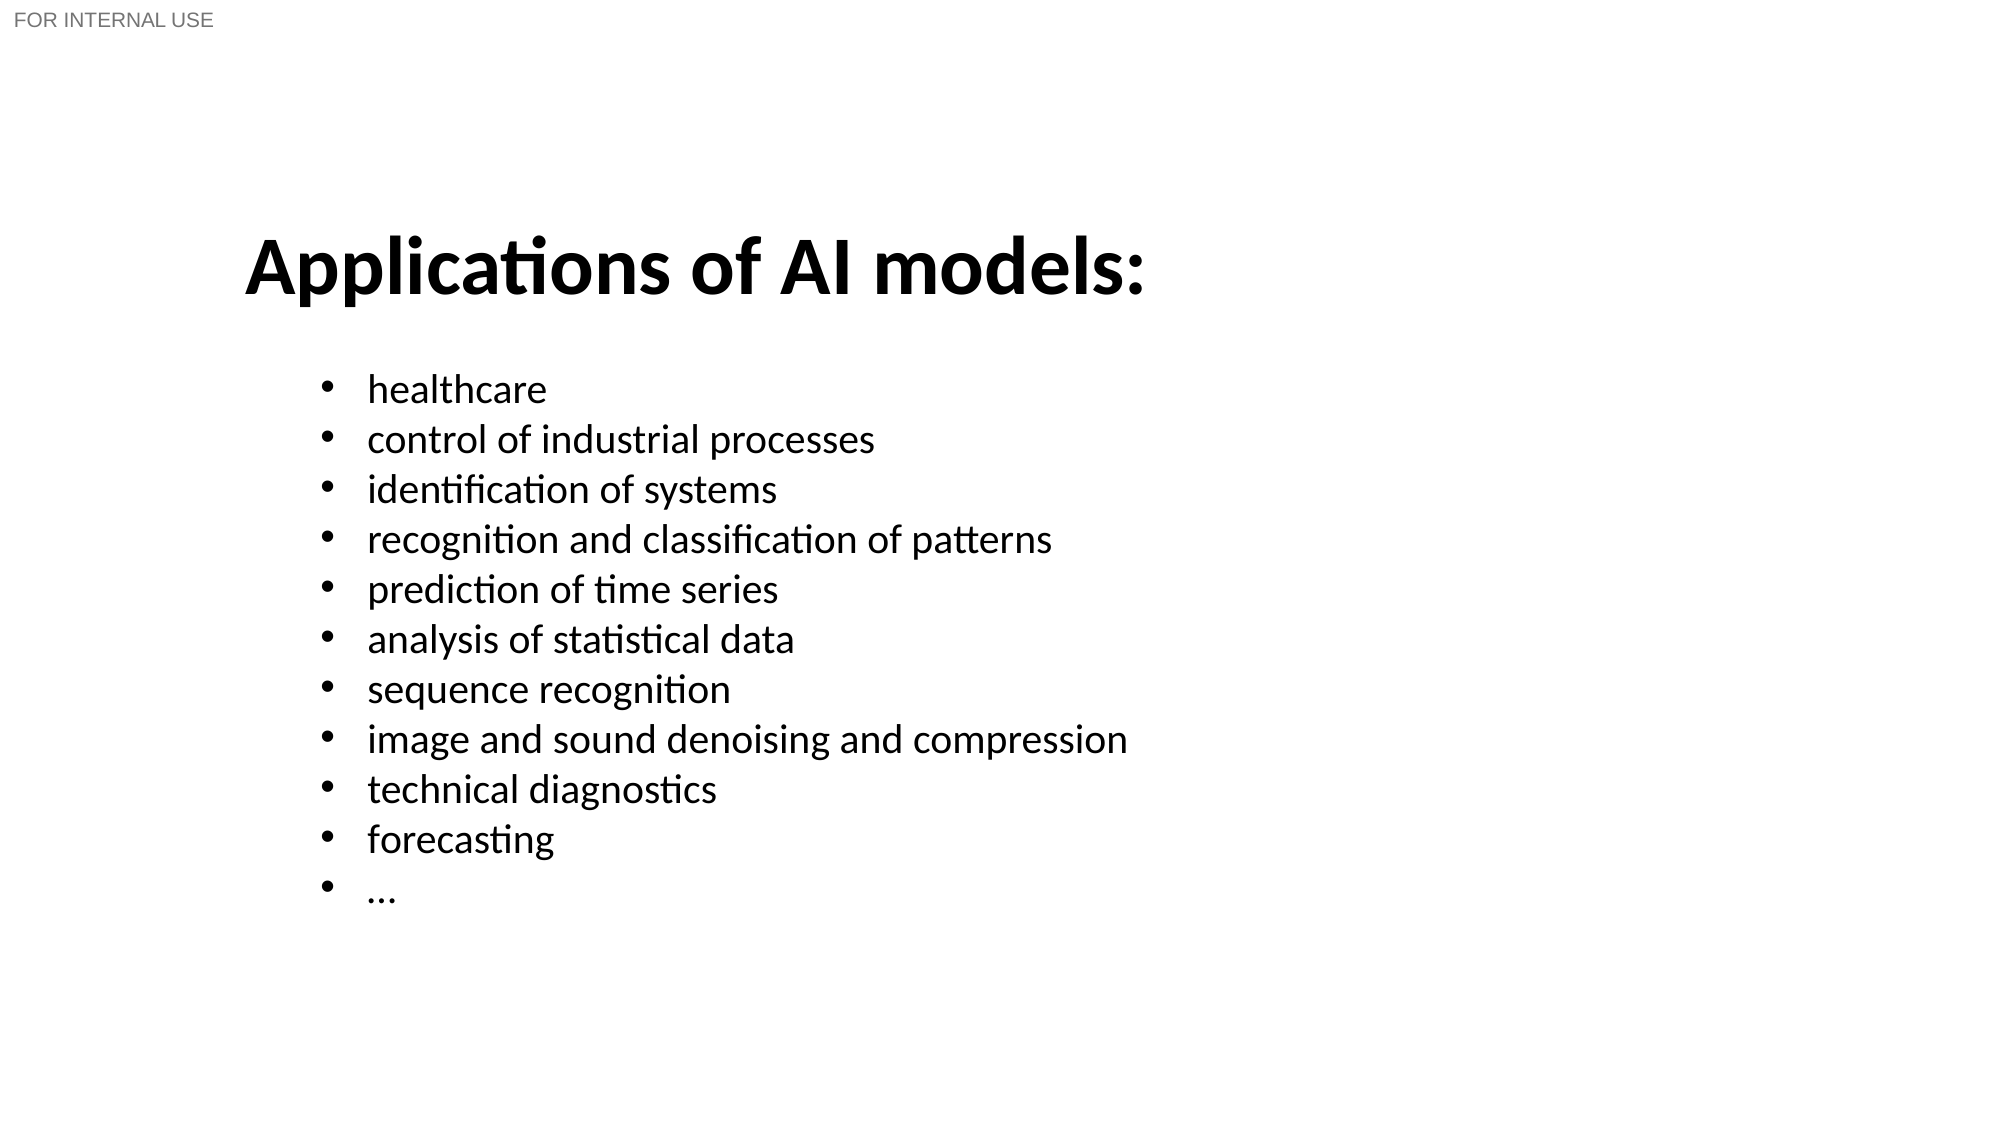

Applications of AI models:

healthcare
control of industrial processes
identification of systems
recognition and classification of patterns
prediction of time series
analysis of statistical data
sequence recognition
image and sound denoising and compression
technical diagnostics
forecasting
…